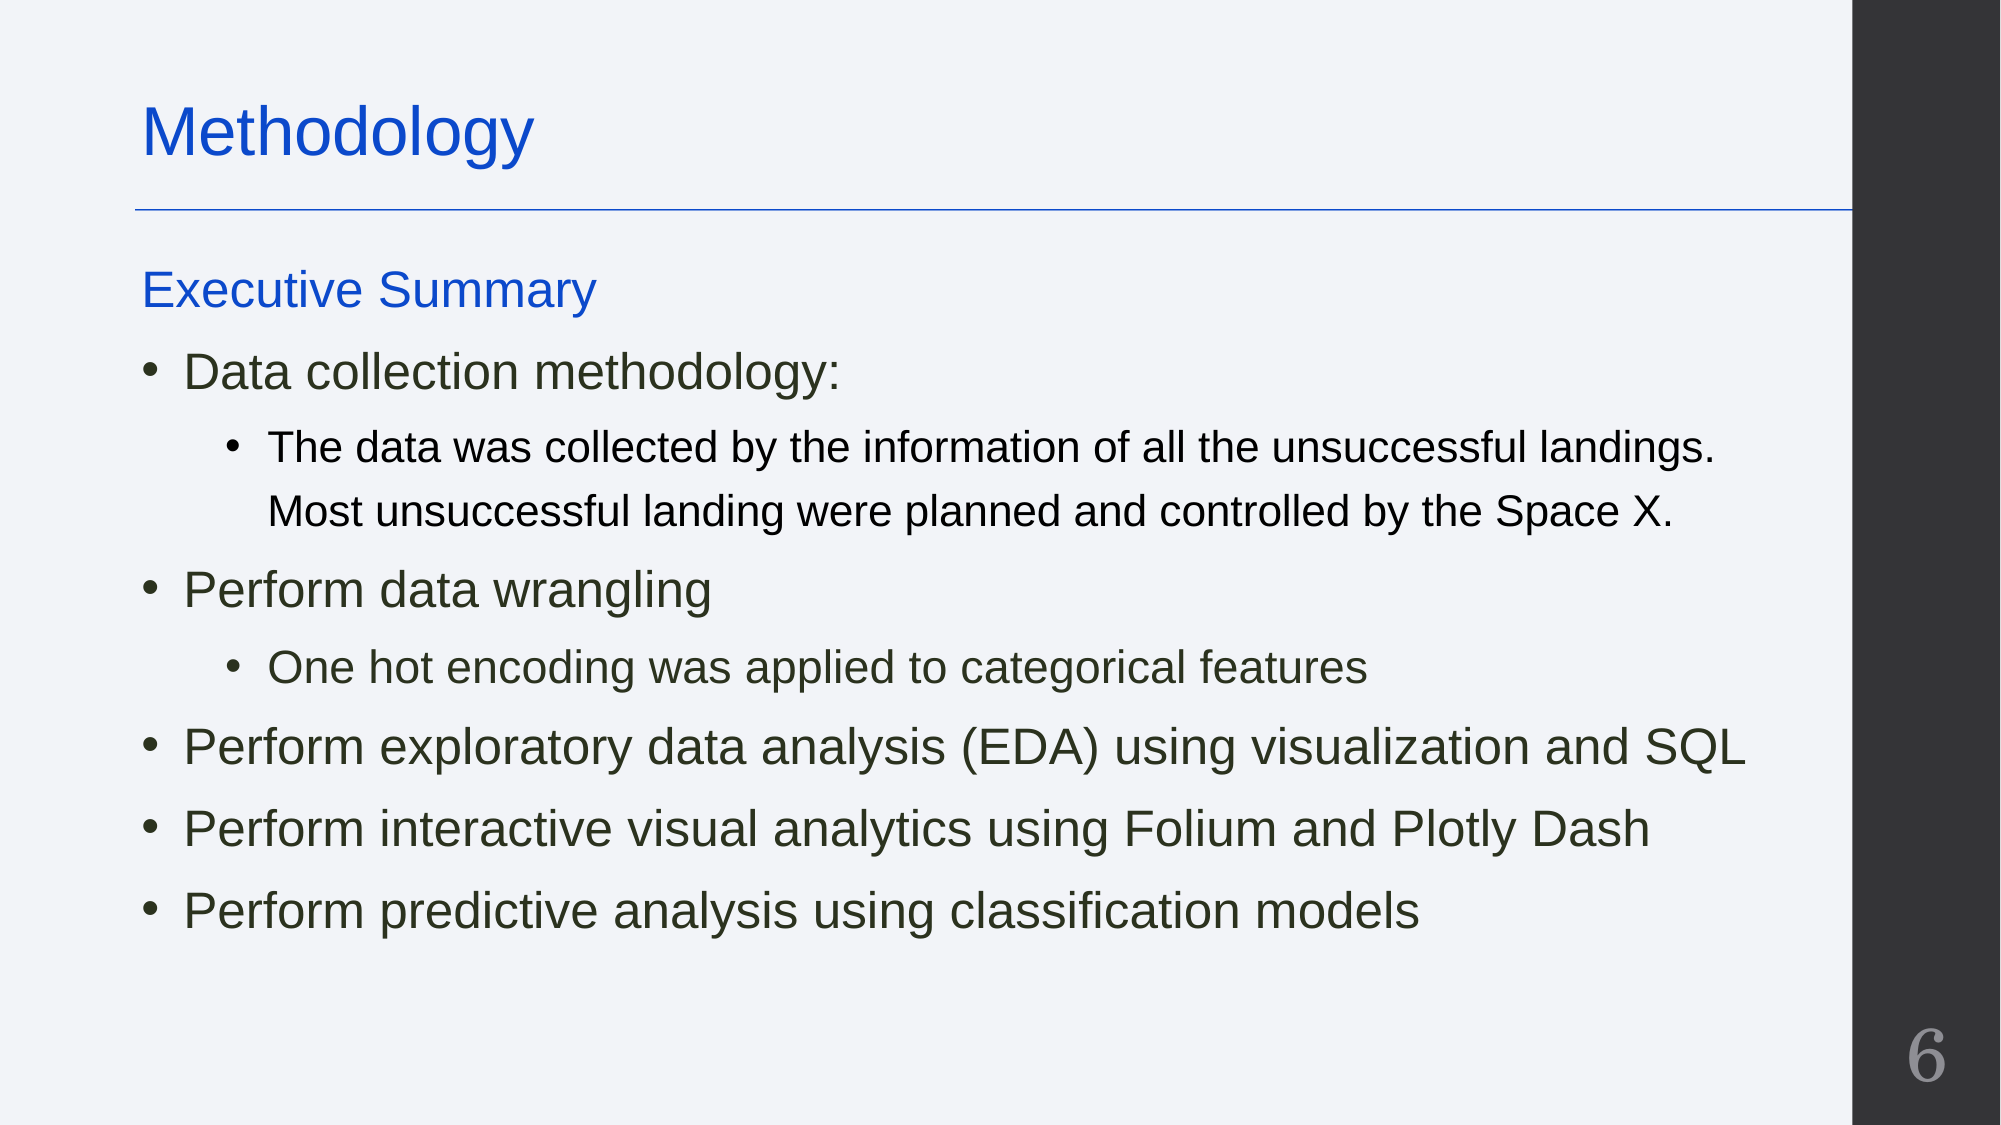

Methodology
Executive Summary
Data collection methodology:
The data was collected by the information of all the unsuccessful landings. Most unsuccessful landing were planned and controlled by the Space X.
Perform data wrangling
One hot encoding was applied to categorical features
Perform exploratory data analysis (EDA) using visualization and SQL
Perform interactive visual analytics using Folium and Plotly Dash
Perform predictive analysis using classification models

6